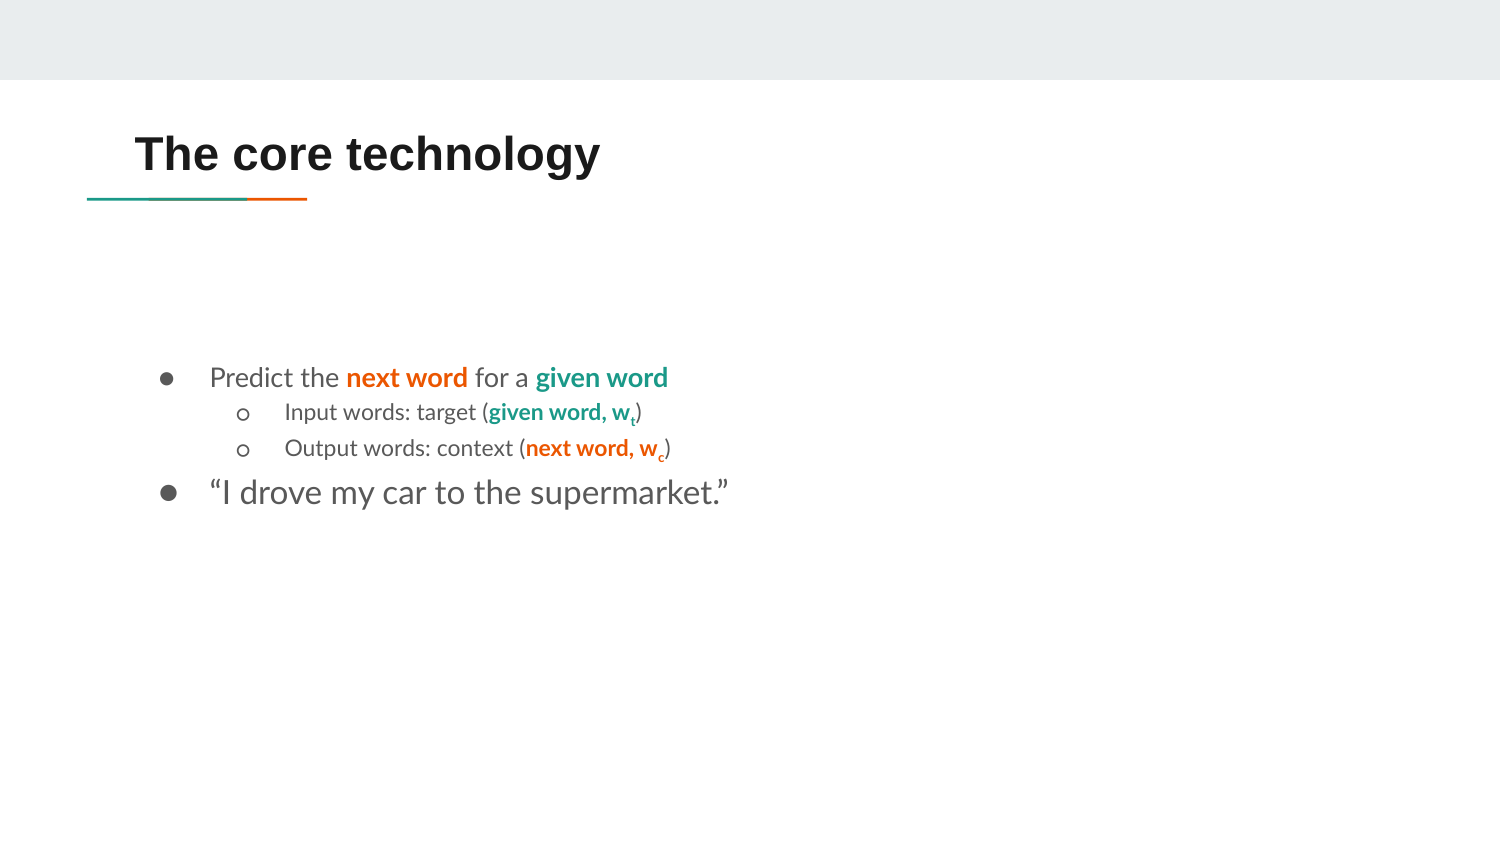

# The core technology
Predict the next word for a given word
Input words: target (given word, wt)
Output words: context (next word, wc)
“I drove my car to the supermarket.”